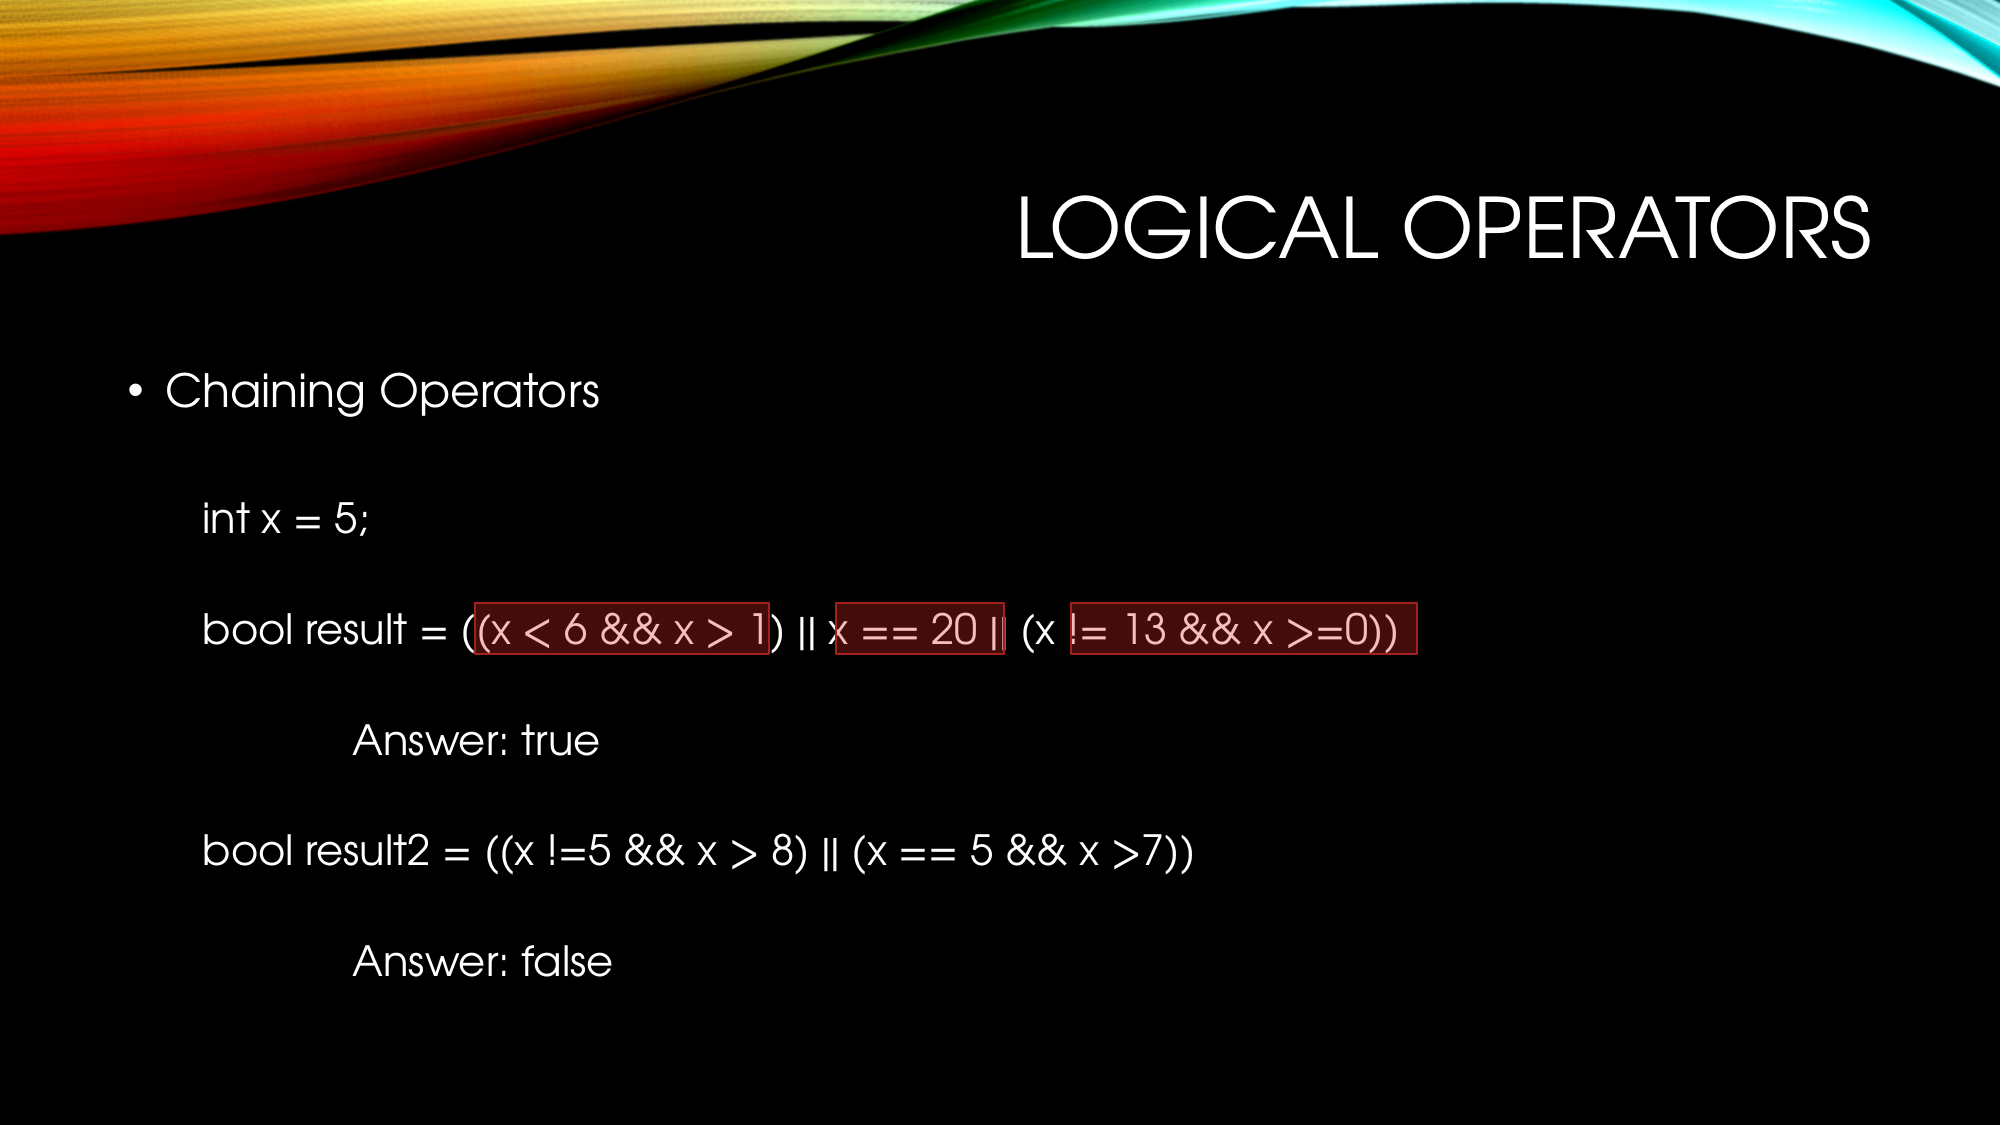

# Logical Operators
Chaining Operators

int x = 5;

bool result = ((x < 6 && x > 1) || x == 20 || (x != 13 && x >=0))

	Answer: true

bool result2 = ((x !=5 && x > 8) || (x == 5 && x >7))

	Answer: false